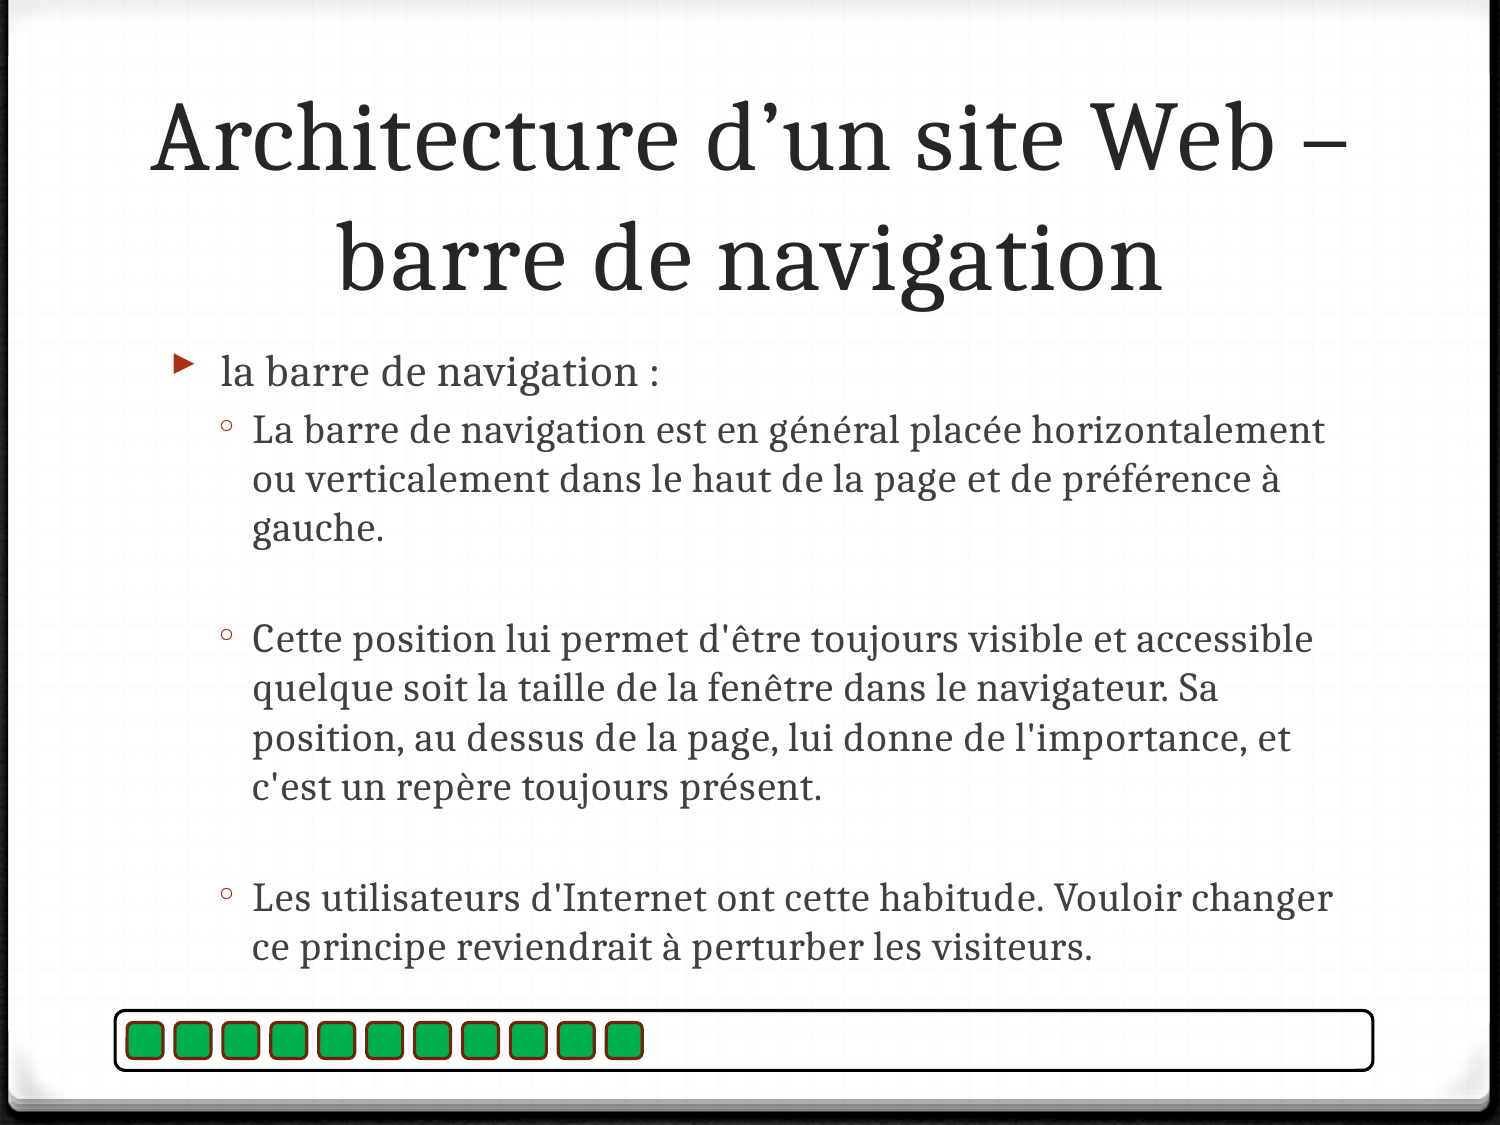

# Architecture d’un site Web – barre de navigation
 la barre de navigation :
La barre de navigation est en général placée horizontalement ou verticalement dans le haut de la page et de préférence à gauche.

Cette position lui permet d'être toujours visible et accessible quelque soit la taille de la fenêtre dans le navigateur. Sa position, au dessus de la page, lui donne de l'importance, et c'est un repère toujours présent.

Les utilisateurs d'Internet ont cette habitude. Vouloir changer ce principe reviendrait à perturber les visiteurs.